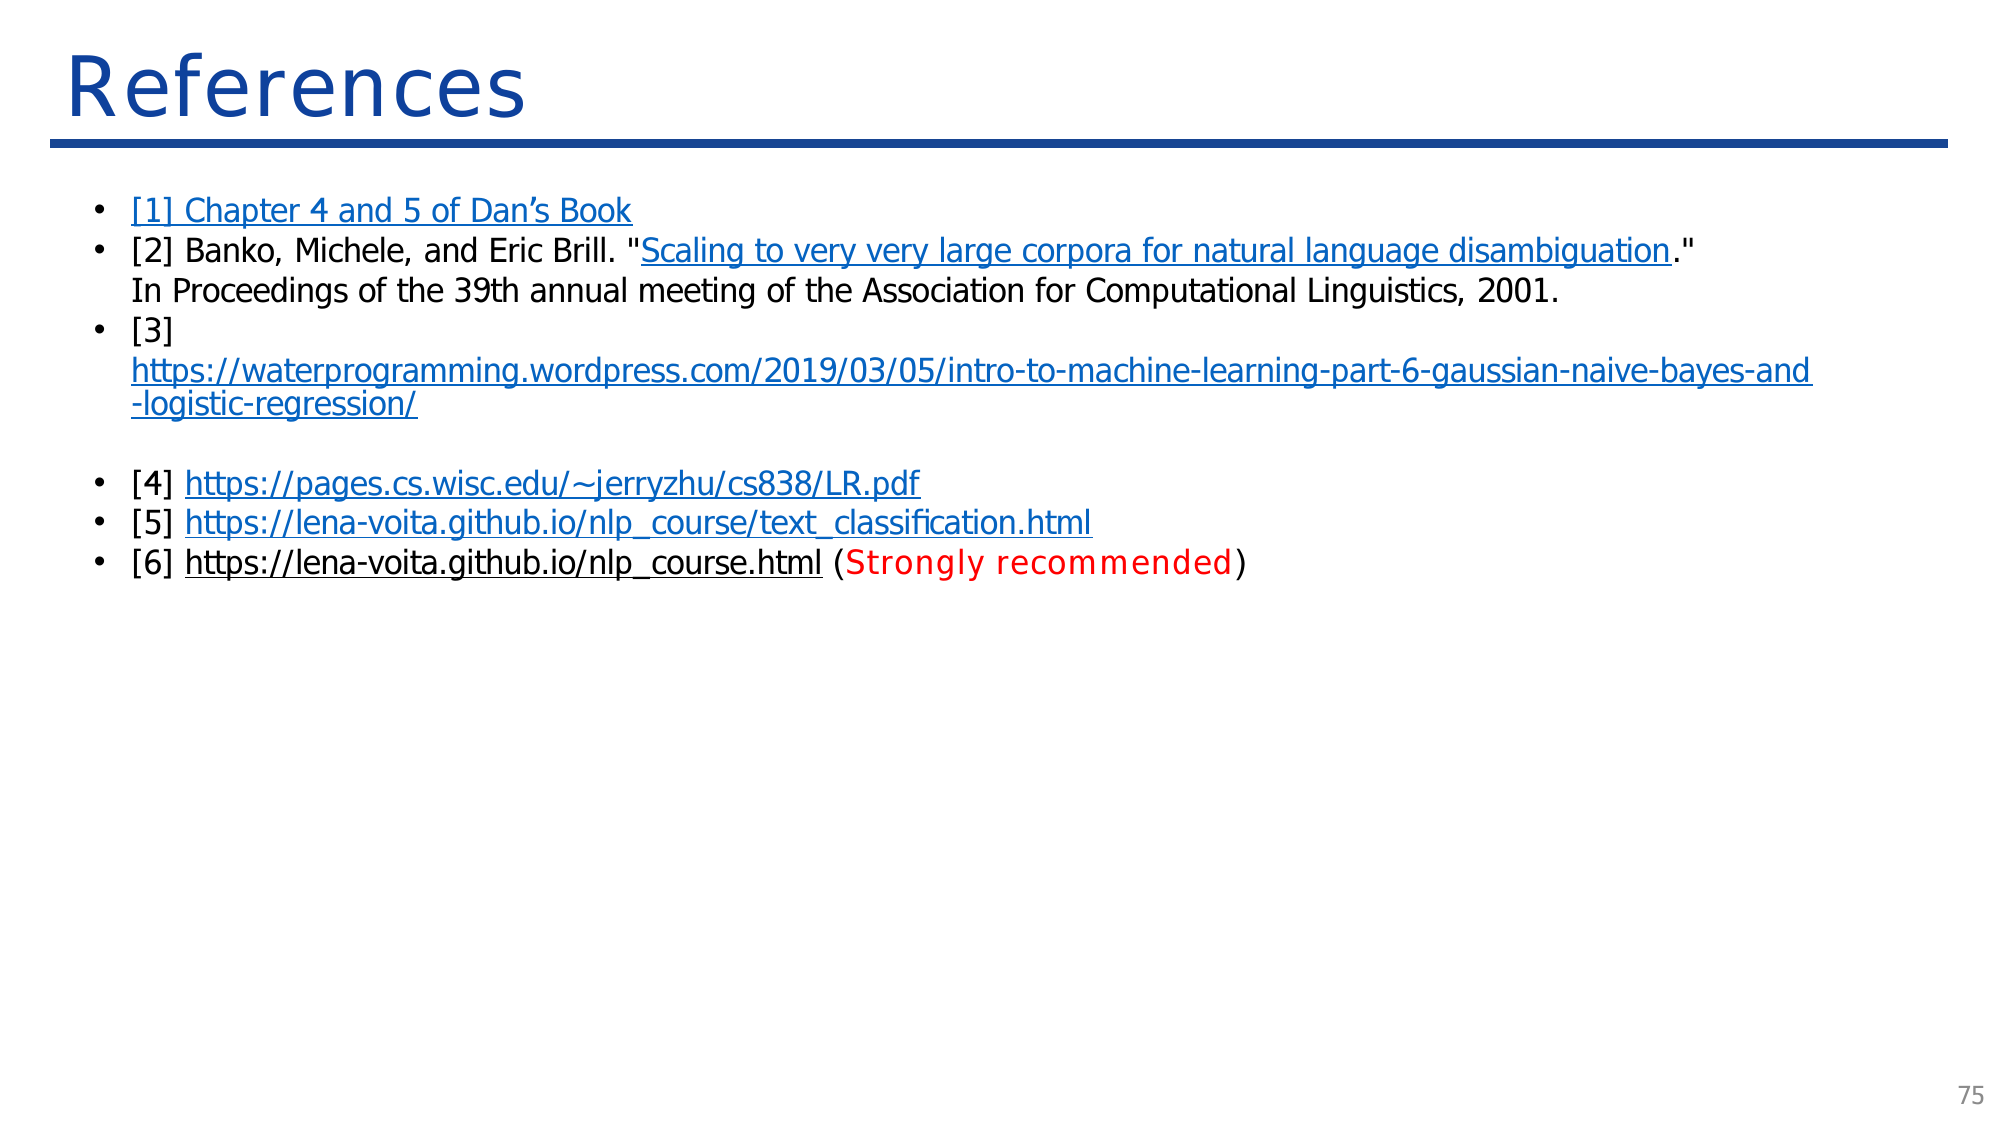

# References
[1] Chapter 4 and 5 of Dan’s Book
[2] Banko, Michele, and Eric Brill. "Scaling to very very large corpora for natural language disambiguation." In Proceedings of the 39th annual meeting of the Association for Computational Linguistics, 2001.
[3] https://waterprogramming.wordpress.com/2019/03/05/intro-to-machine-learning-part-6-gaussian-naive-bayes-and-logistic-regression/
[4] https://pages.cs.wisc.edu/~jerryzhu/cs838/LR.pdf
[5] https://lena-voita.github.io/nlp_course/text_classification.html
[6] https://lena-voita.github.io/nlp_course.html (Strongly recommended)

75